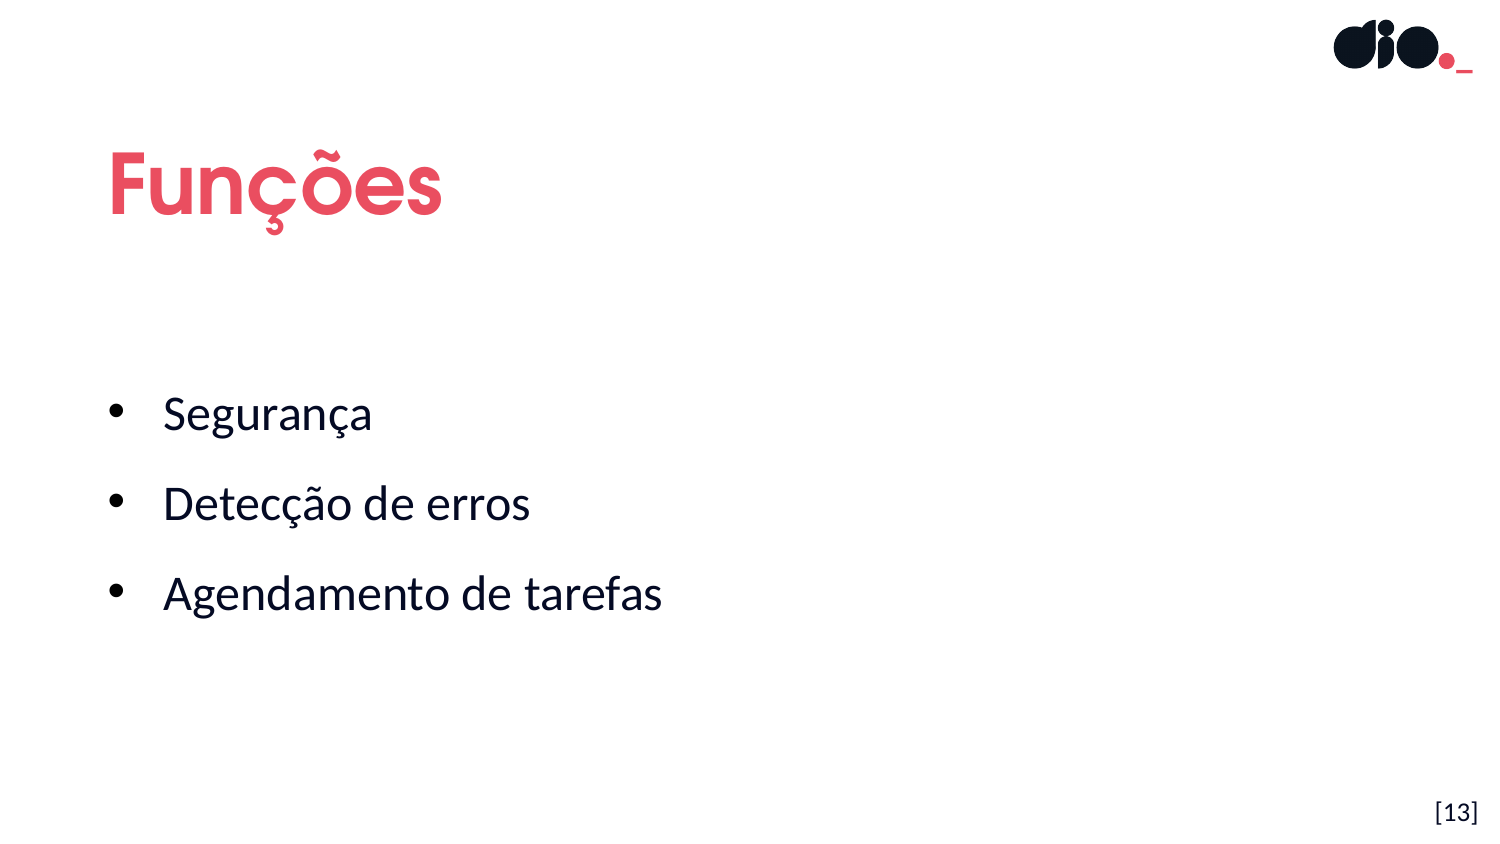

Funções
Segurança
Detecção de erros
Agendamento de tarefas
[13]